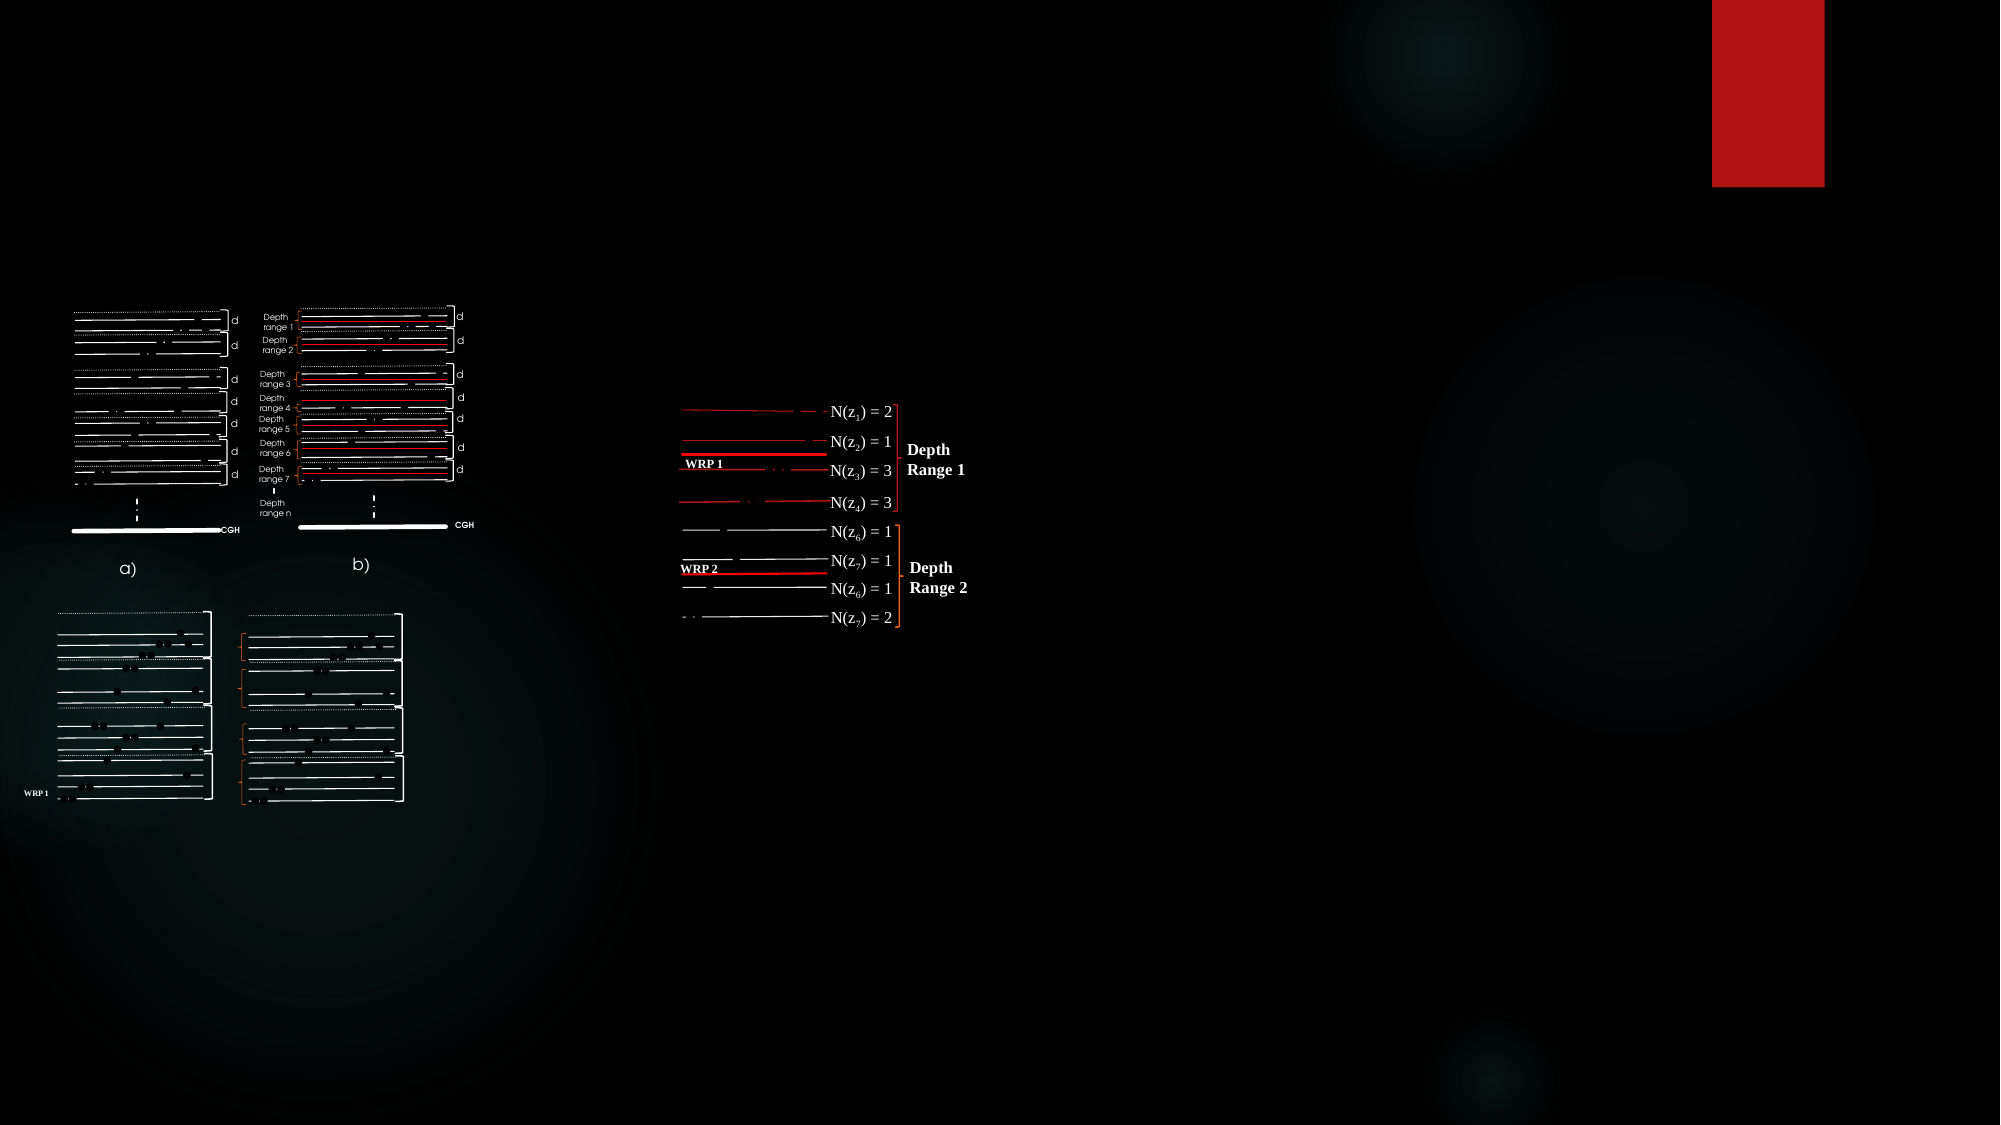

d

Depth
range 1

d

d

Depth
range 2

d

d
Depth
range 3

d

d

Depth
range 4
d
N(z1) = 2

d
Depth
range 5

d

N(z2) = 1

Depth
range 6
Depth
Range 1

d

d

WRP 1

N(z3) = 3

d

Depth
range 7

d

N(z4) = 3
Depth
range n

N(z6) = 1
CGH

CGH

N(z7) = 1
b)

Depth
Range 2
a)
WRP 2
N(z6) = 1

N(z7) = 2

WRP 1